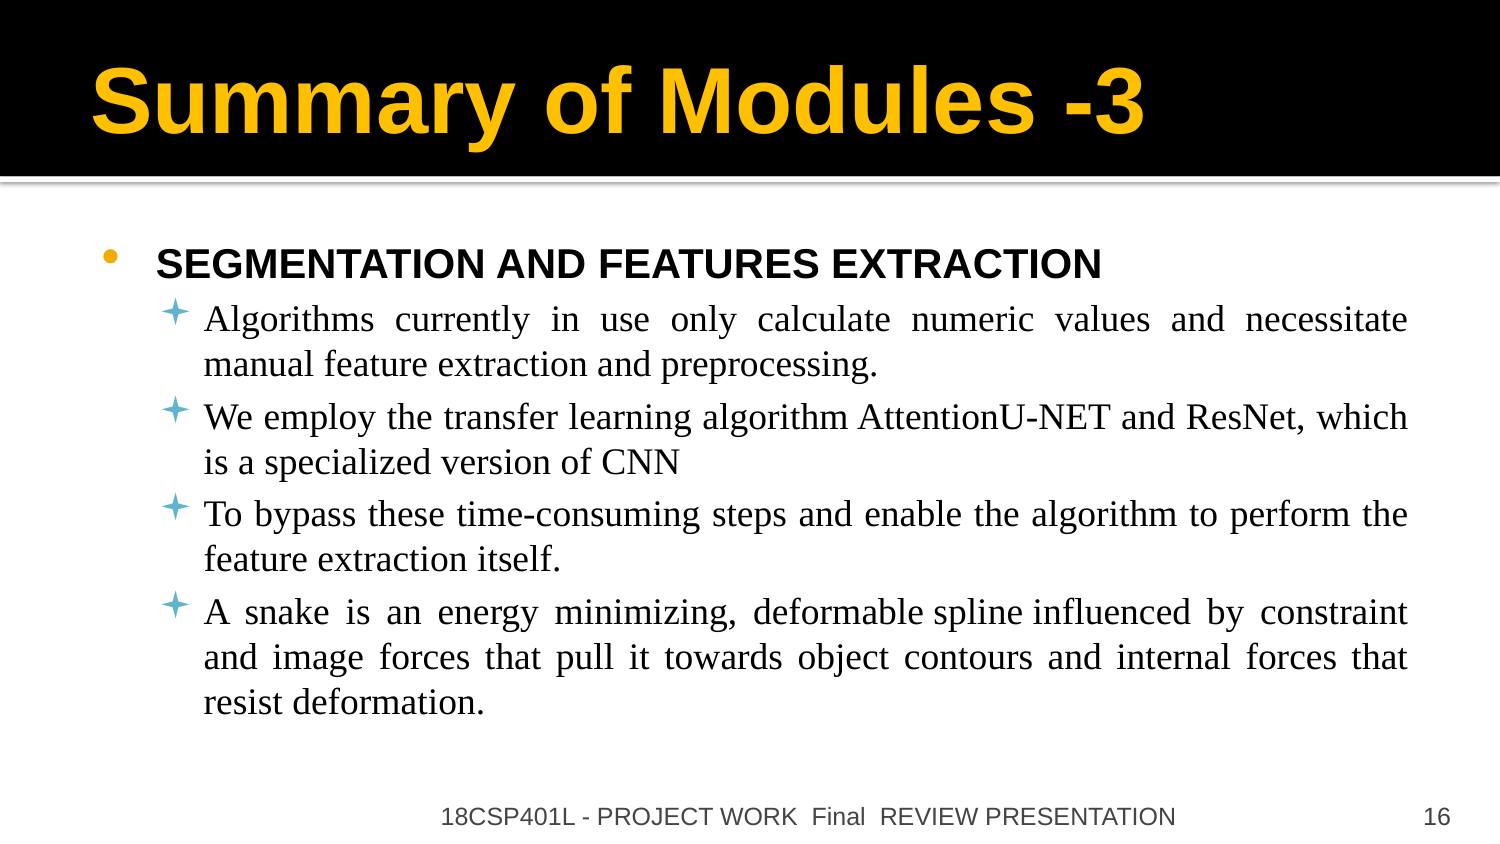

# Summary of Modules -3
SEGMENTATION AND FEATURES EXTRACTION
Algorithms currently in use only calculate numeric values and necessitate manual feature extraction and preprocessing.
We employ the transfer learning algorithm AttentionU-NET and ResNet, which is a specialized version of CNN
To bypass these time-consuming steps and enable the algorithm to perform the feature extraction itself.
A snake is an energy minimizing, deformable spline influenced by constraint and image forces that pull it towards object contours and internal forces that resist deformation.
18CSP401L - PROJECT WORK  Final  REVIEW PRESENTATION
16